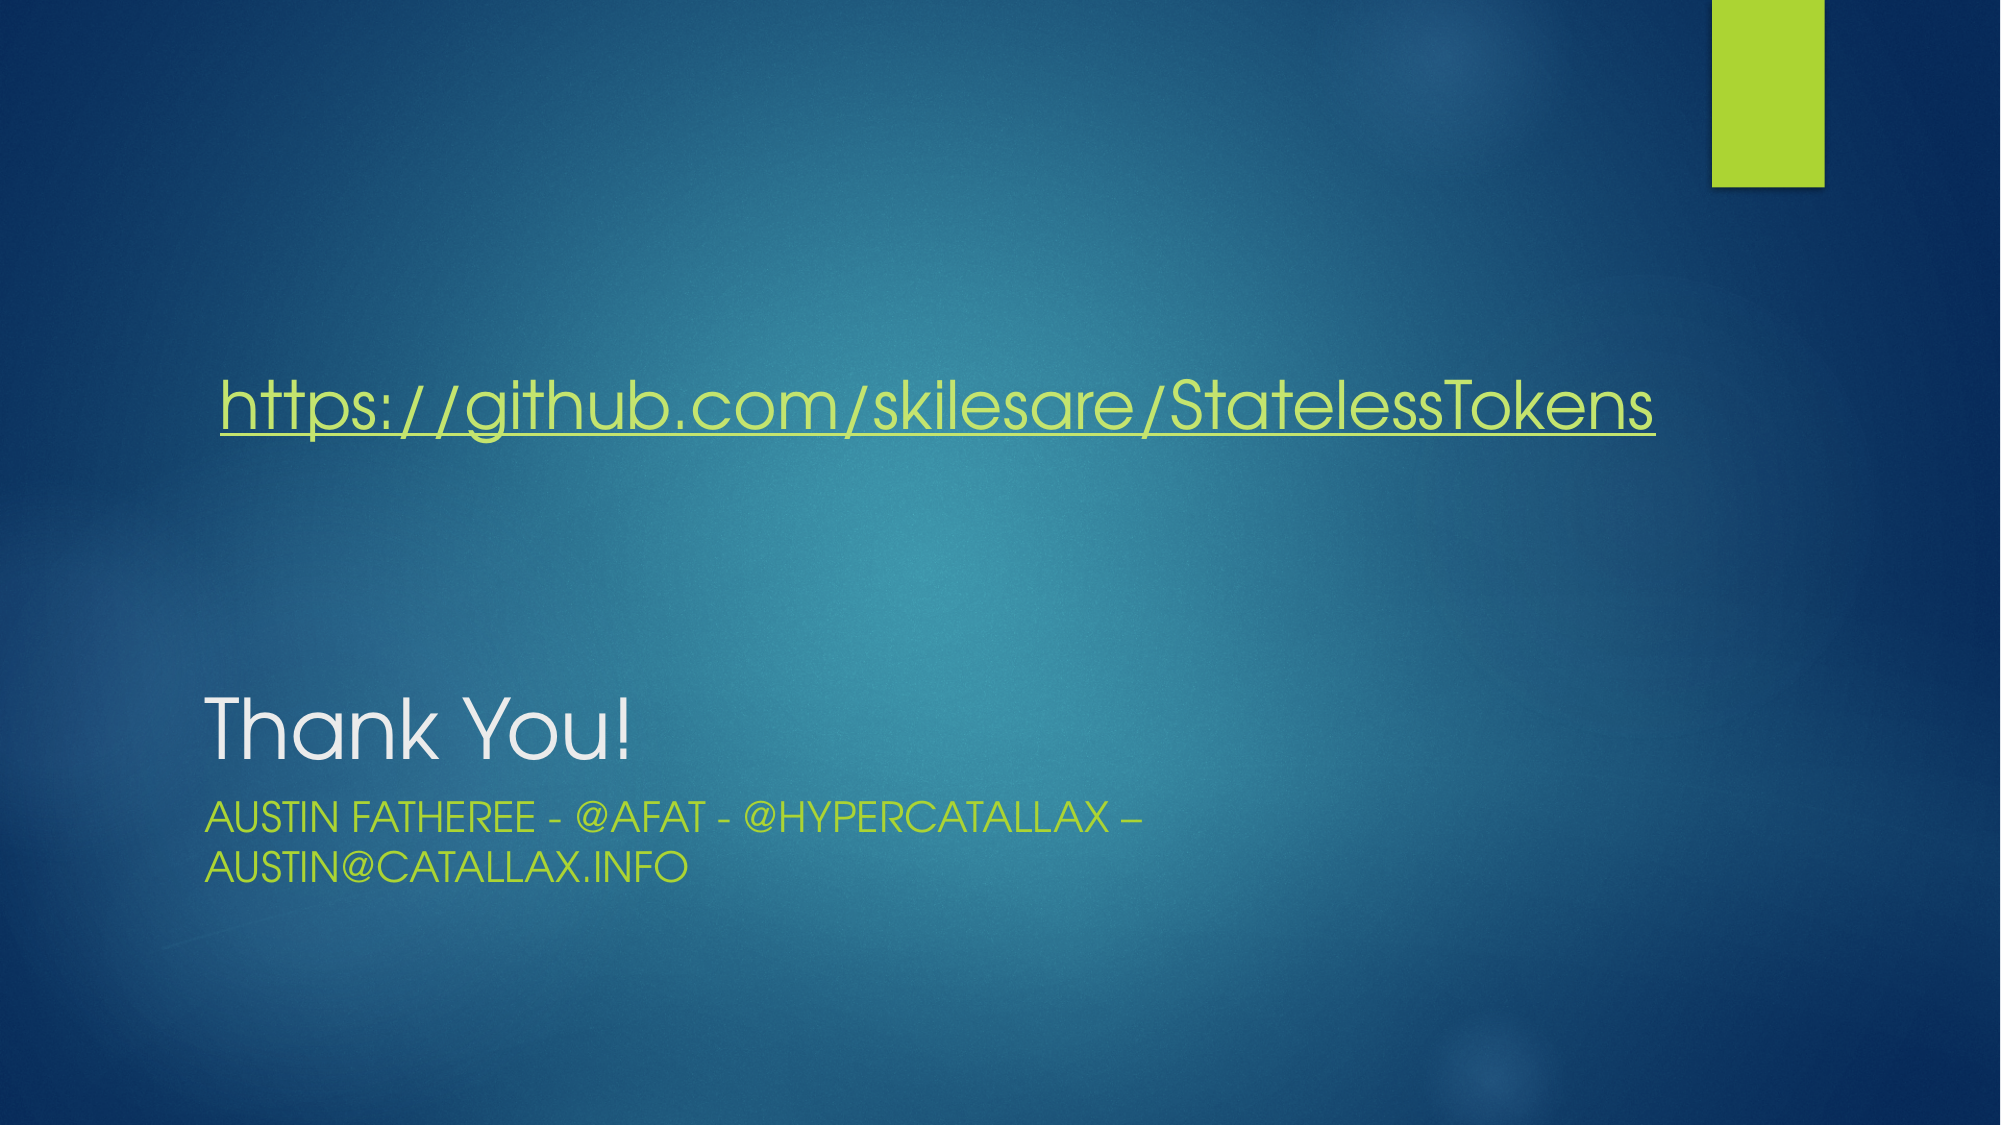

https://github.com/skilesare/StatelessTokens
# Thank You!
Austin Fatheree - @afat - @hypercatallax – Austin@catallax.info